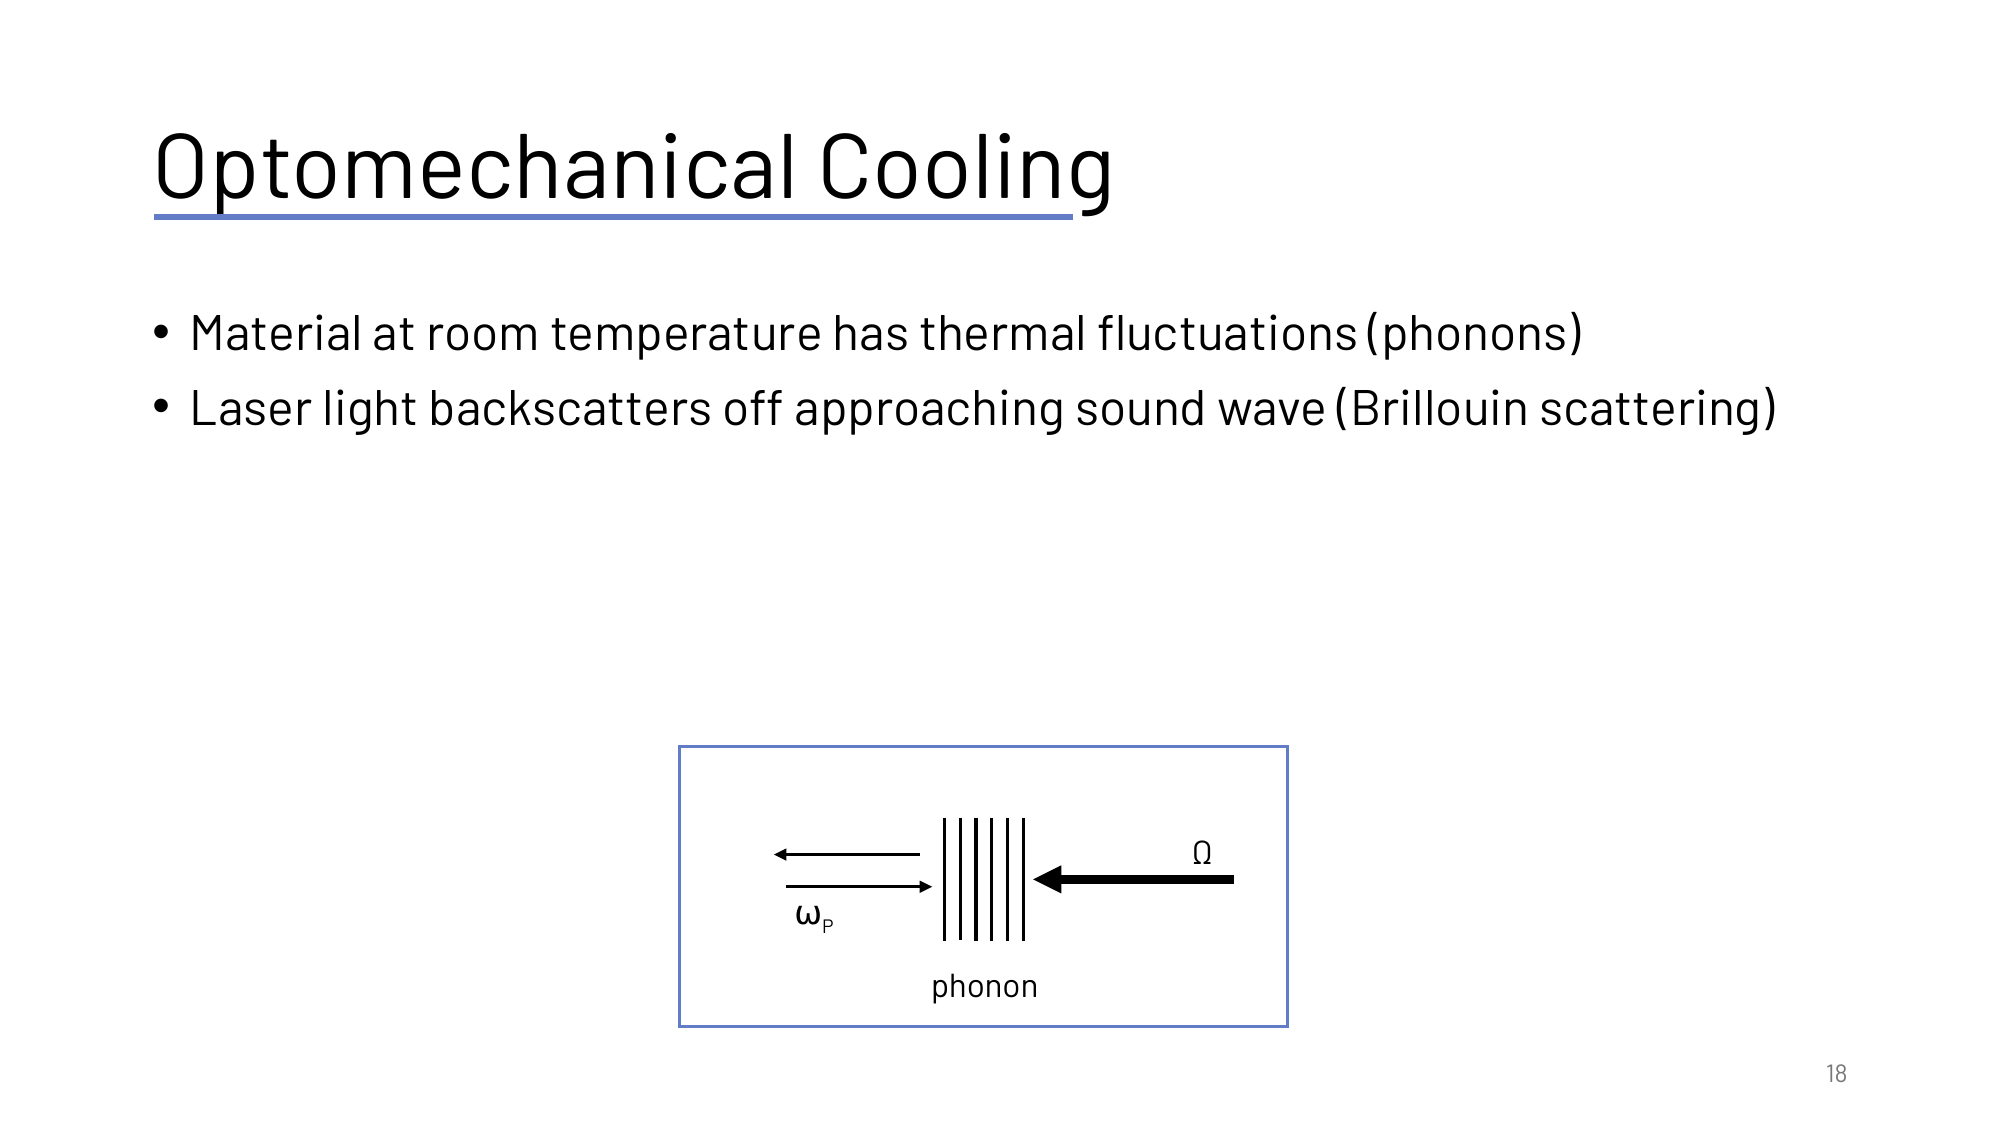

# Optomechanical Cooling
Material at room temperature has thermal fluctuations (phonons)
Laser light backscatters off approaching sound wave (Brillouin scattering)

Ω
⍵P
phonon
18